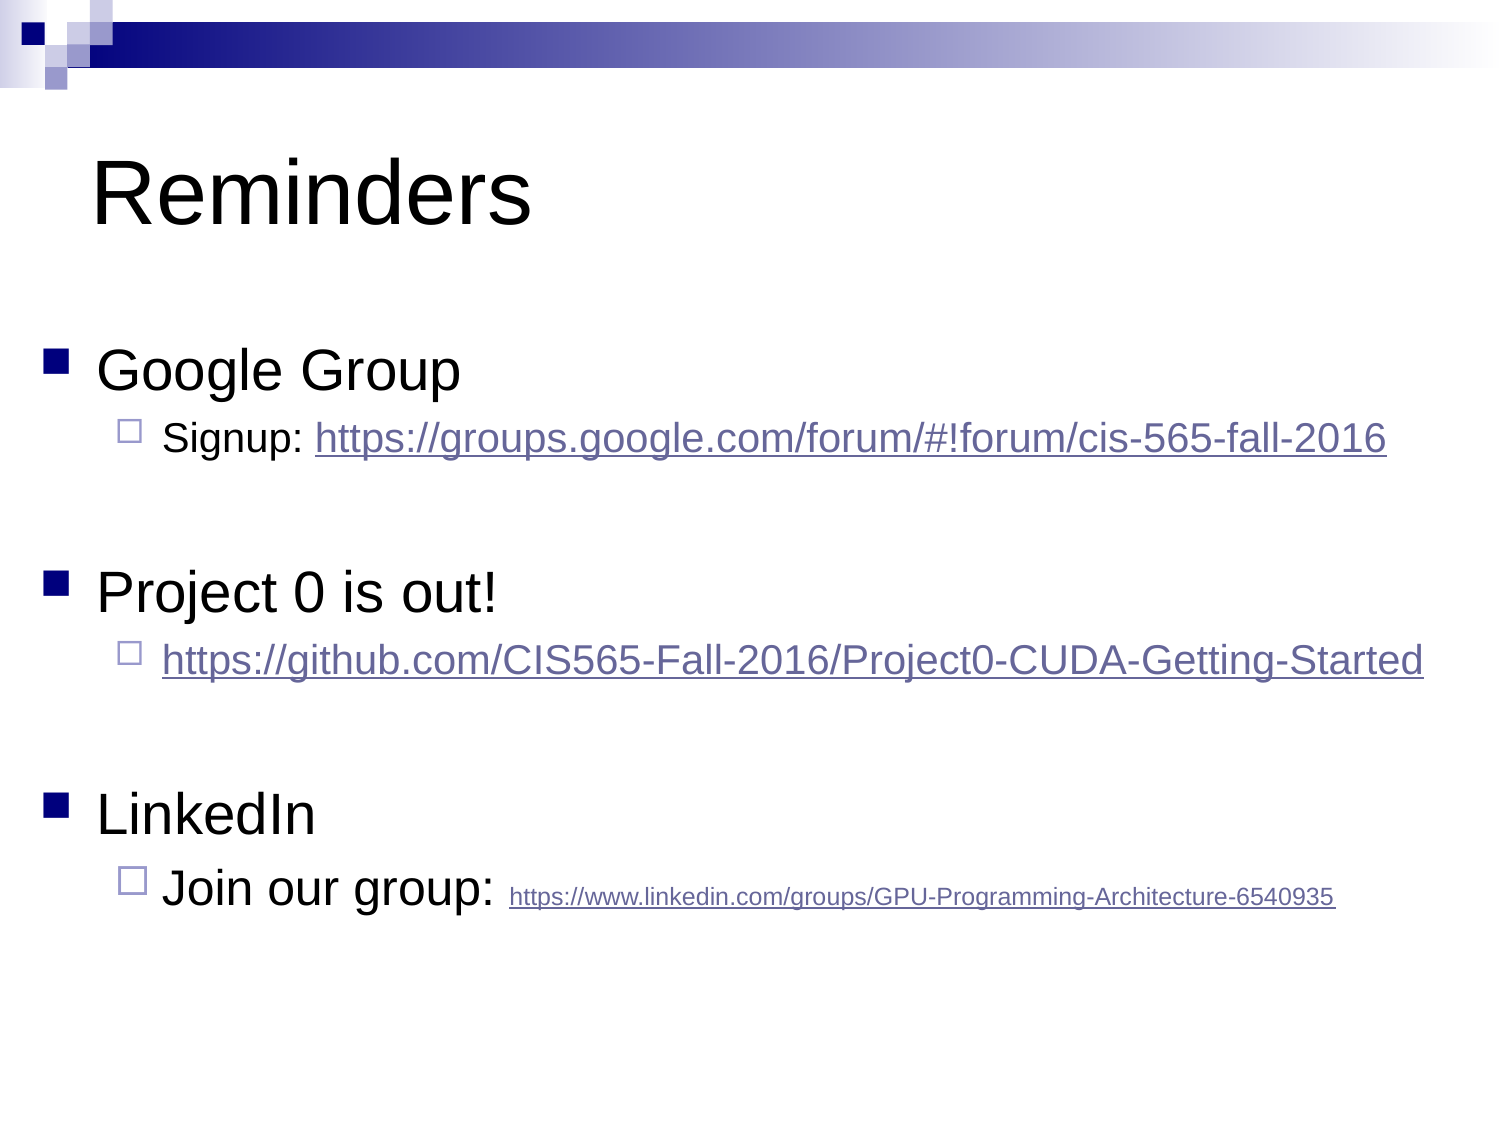

# Reminders
Google Group
Signup: https://groups.google.com/forum/#!forum/cis-565-fall-2016

Project 0 is out!
https://github.com/CIS565-Fall-2016/Project0-CUDA-Getting-Started

LinkedIn
Join our group: https://www.linkedin.com/groups/GPU-Programming-Architecture-6540935